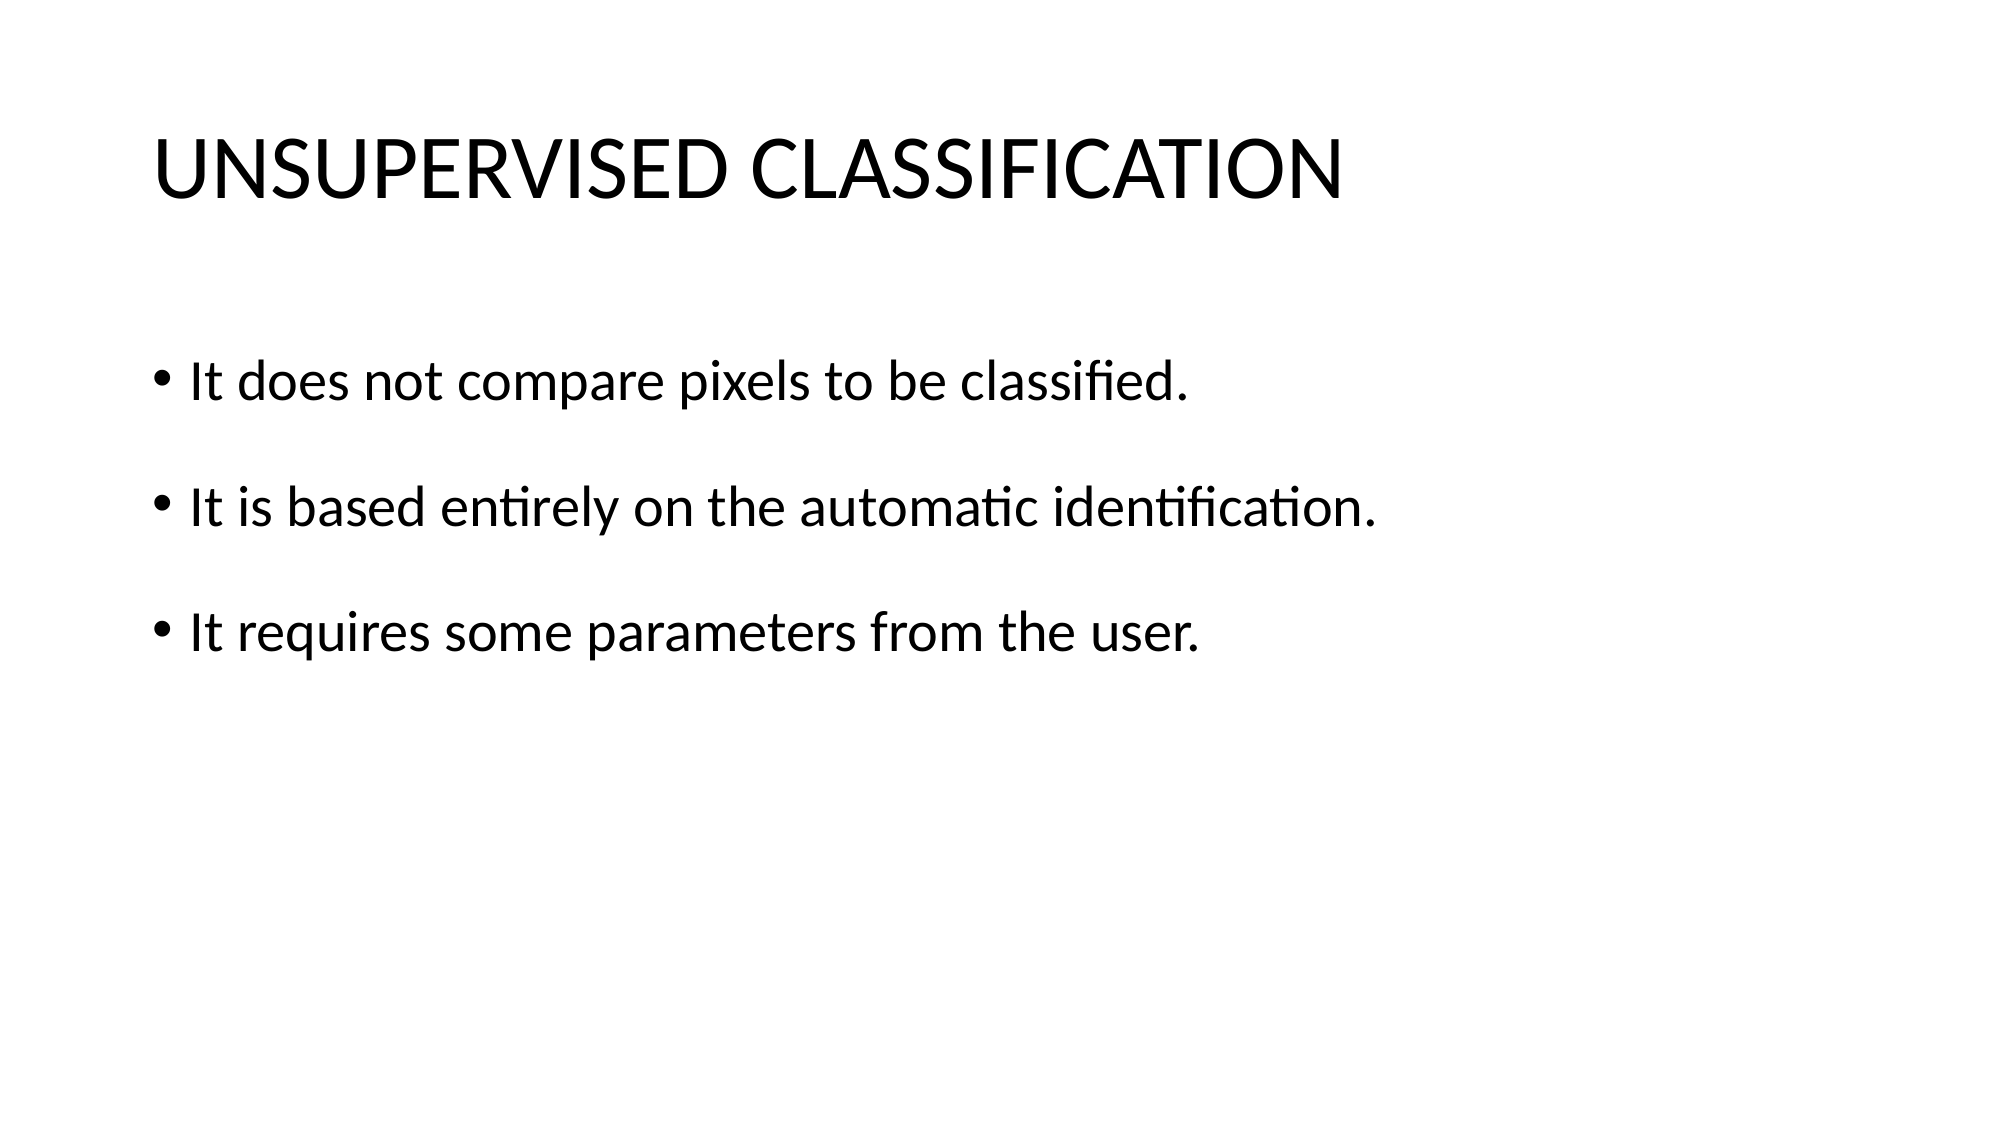

# UNSUPERVISED CLASSIFICATION
It does not compare pixels to be classified.
It is based entirely on the automatic identification.
It requires some parameters from the user.